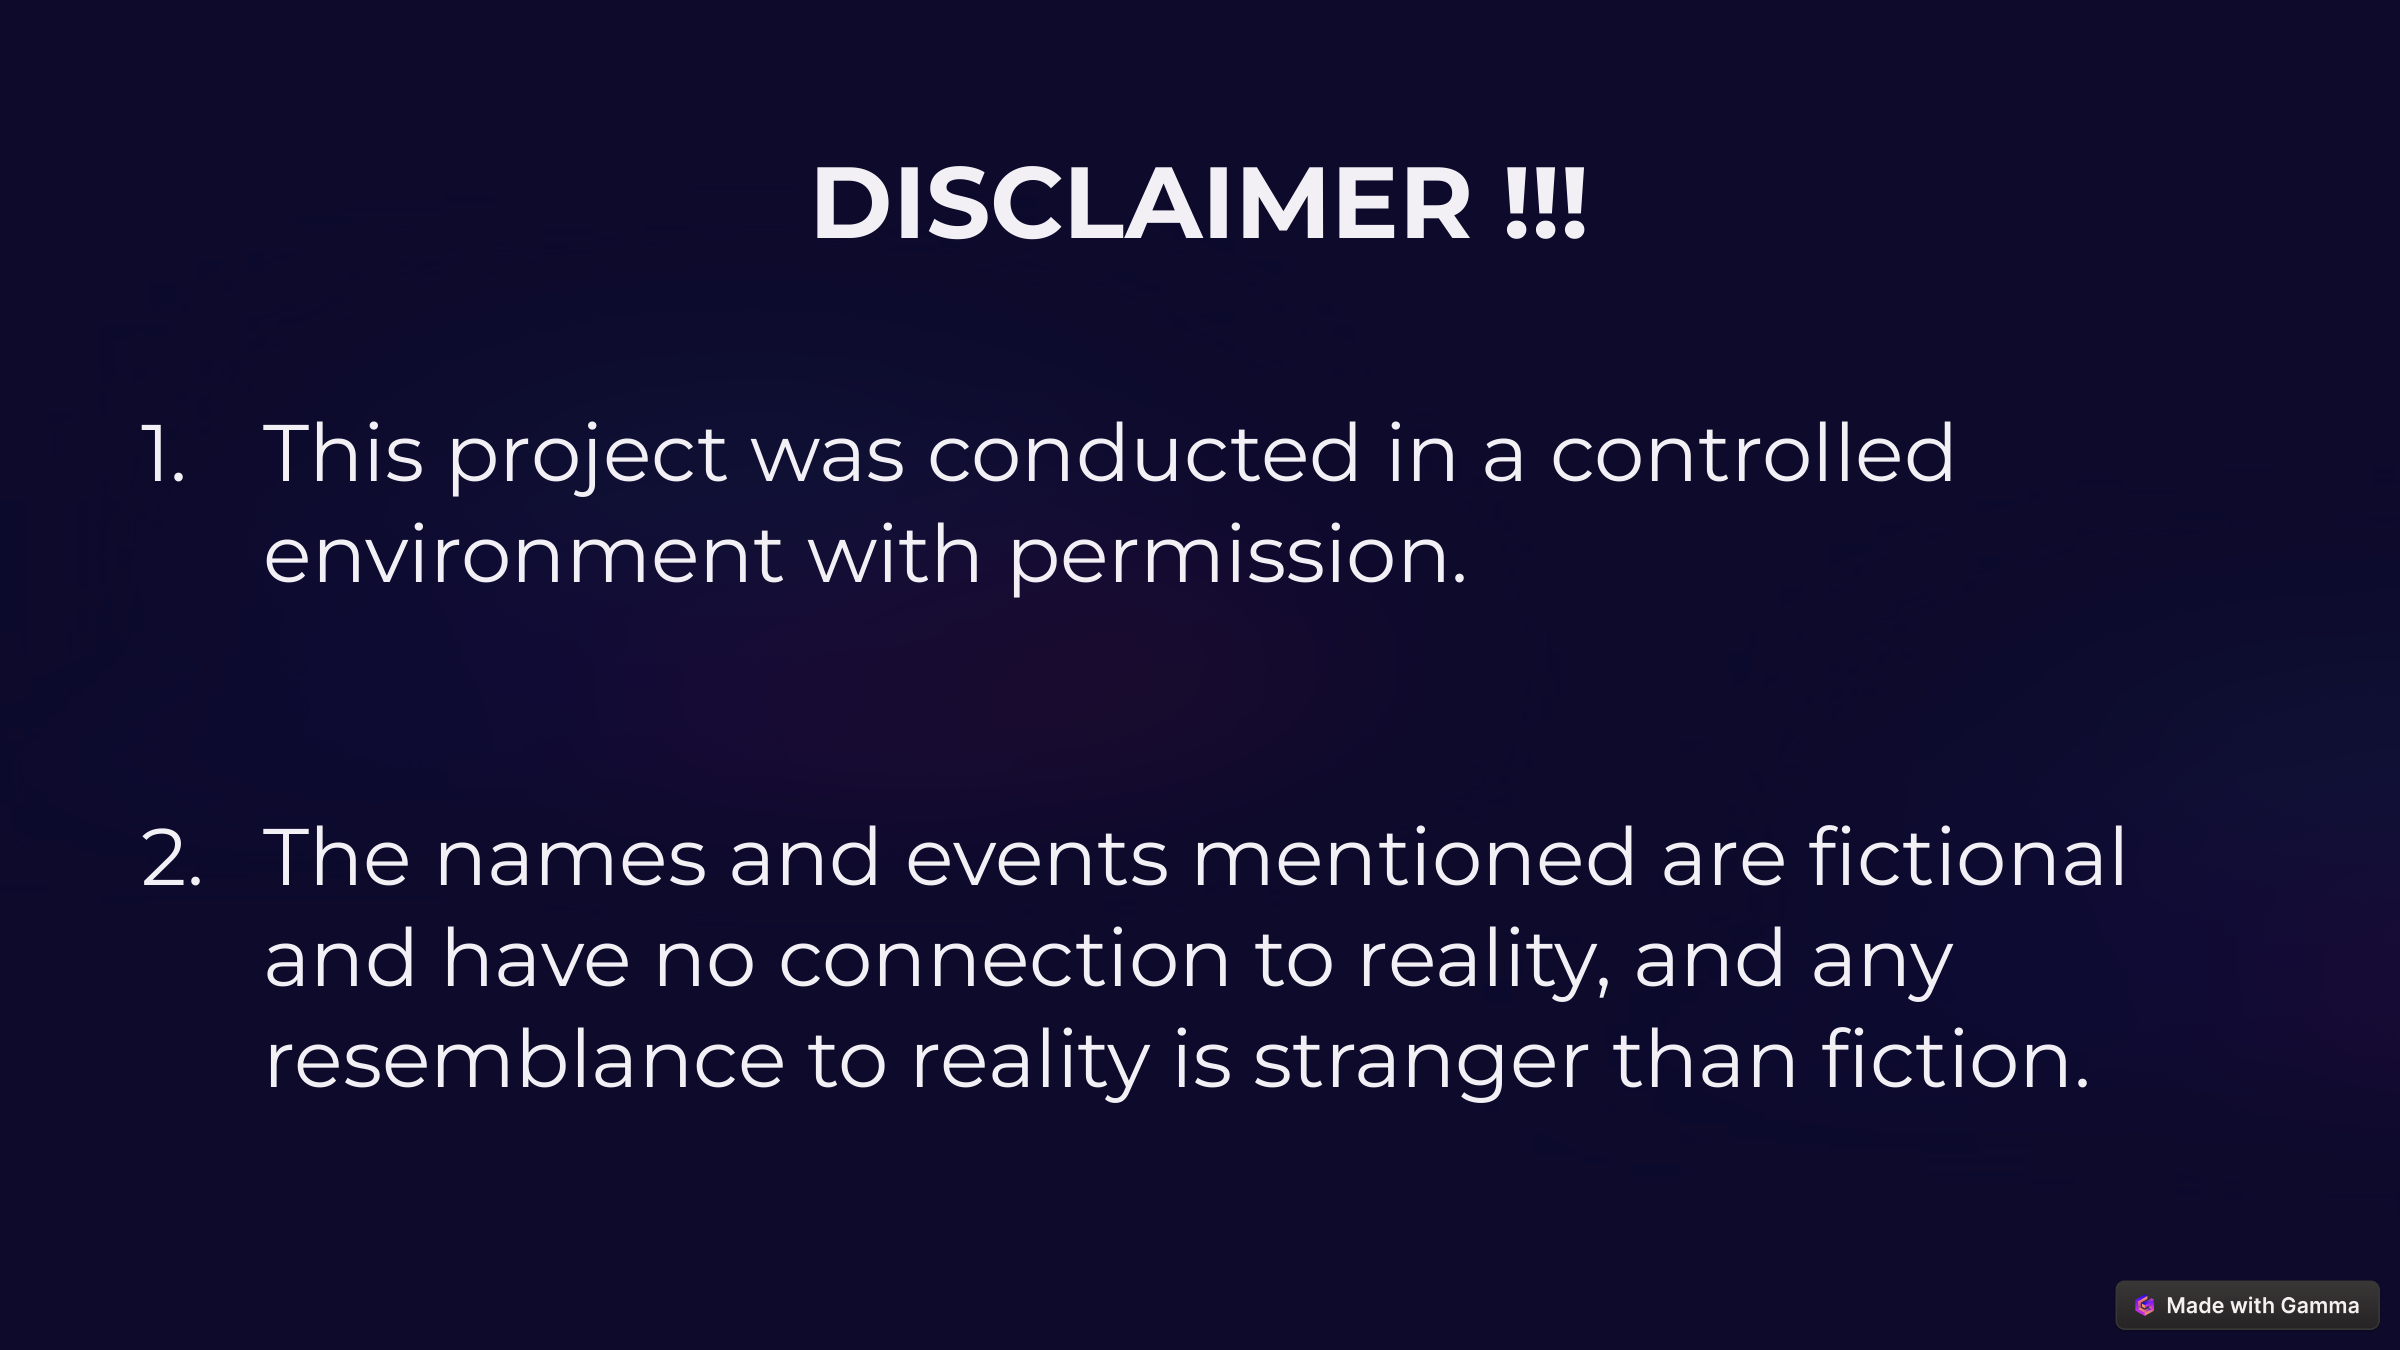

DISCLAIMER !!!
This project was conducted in a controlled environment with permission.

The names and events mentioned are fictional and have no connection to reality, and any resemblance to reality is stranger than fiction.